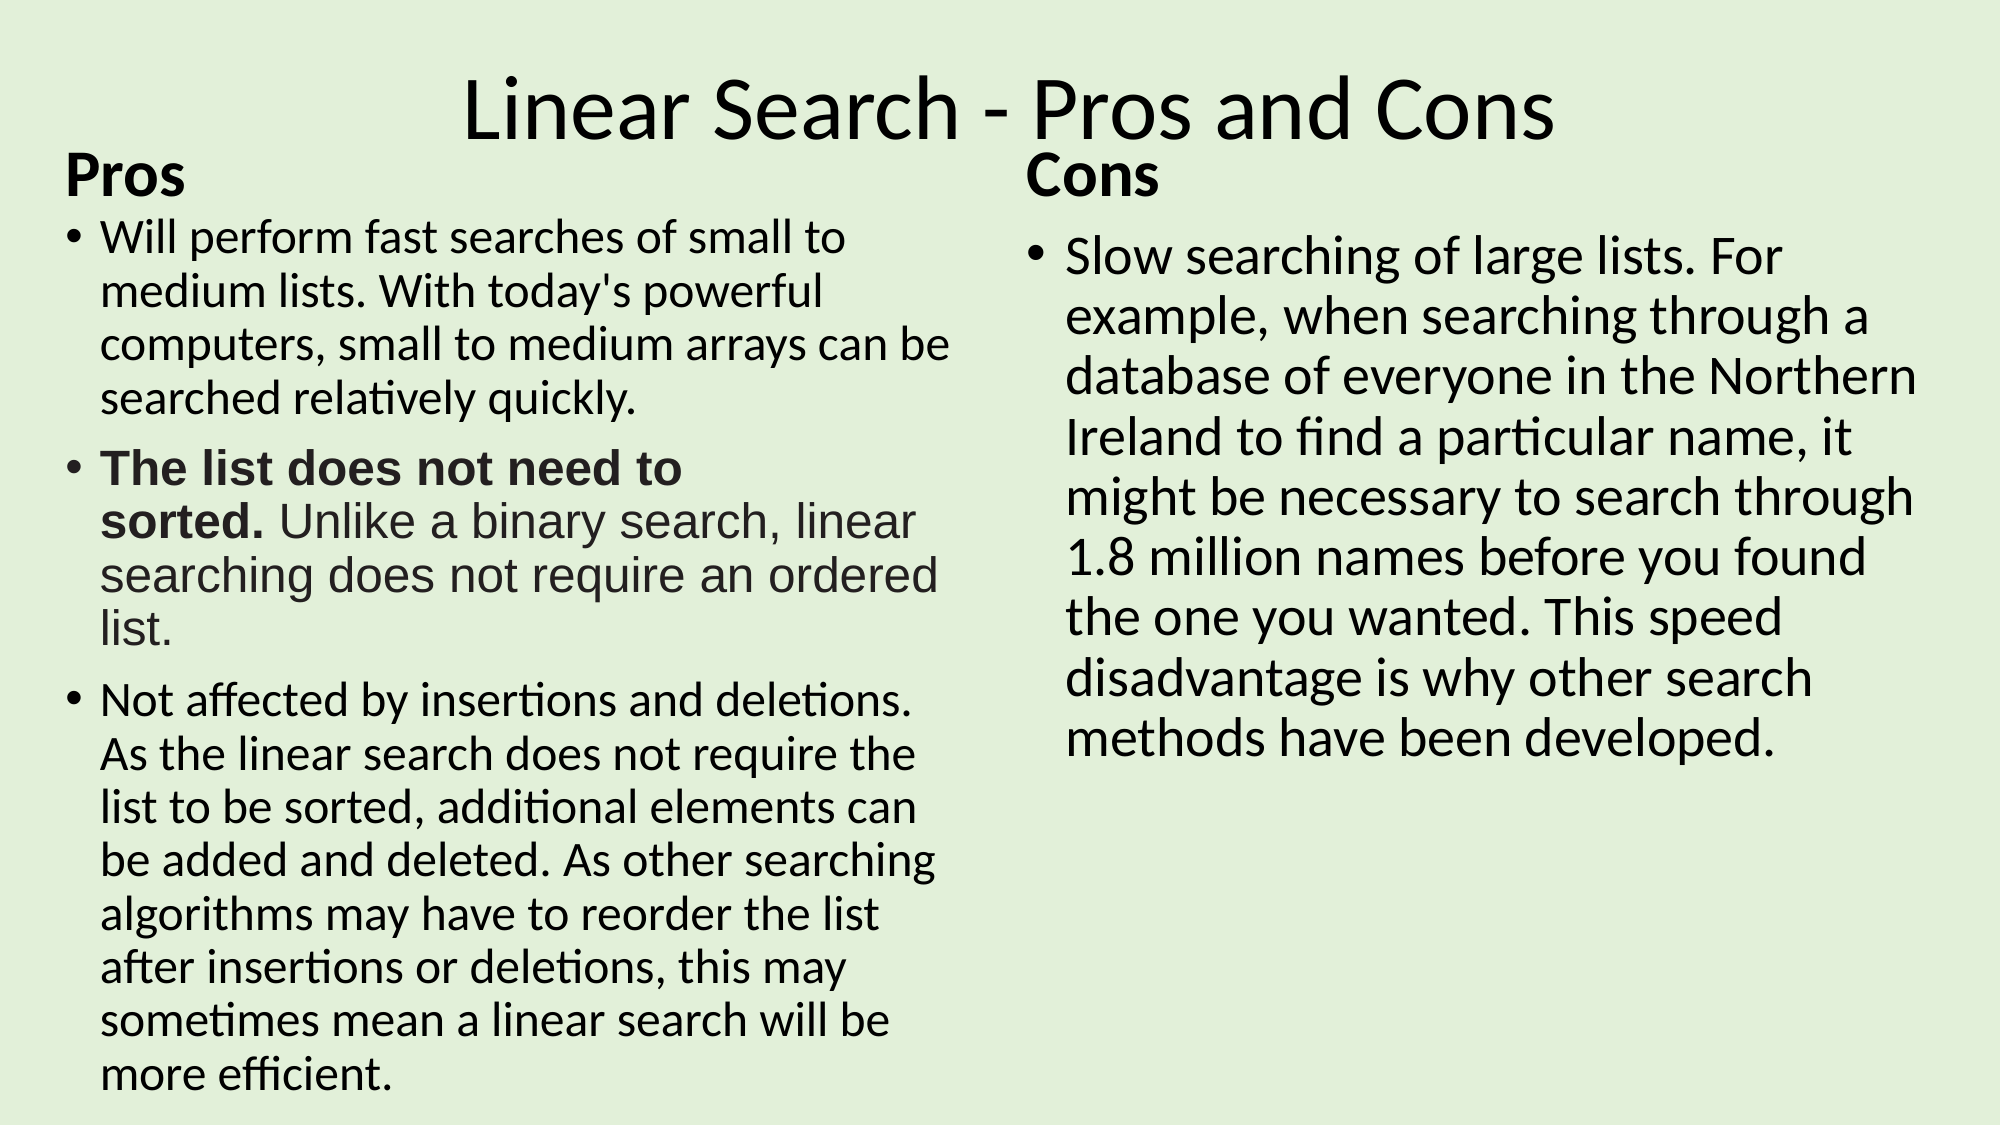

# Linear Search - Pros and Cons
Pros
Cons
Will perform fast searches of small to medium lists. With today's powerful computers, small to medium arrays can be searched relatively quickly.
The list does not need to sorted. Unlike a binary search, linear searching does not require an ordered list.
Not affected by insertions and deletions. As the linear search does not require the list to be sorted, additional elements can be added and deleted. As other searching algorithms may have to reorder the list after insertions or deletions, this may sometimes mean a linear search will be more efficient.
Slow searching of large lists. For example, when searching through a database of everyone in the Northern Ireland to find a particular name, it might be necessary to search through 1.8 million names before you found the one you wanted. This speed disadvantage is why other search methods have been developed.